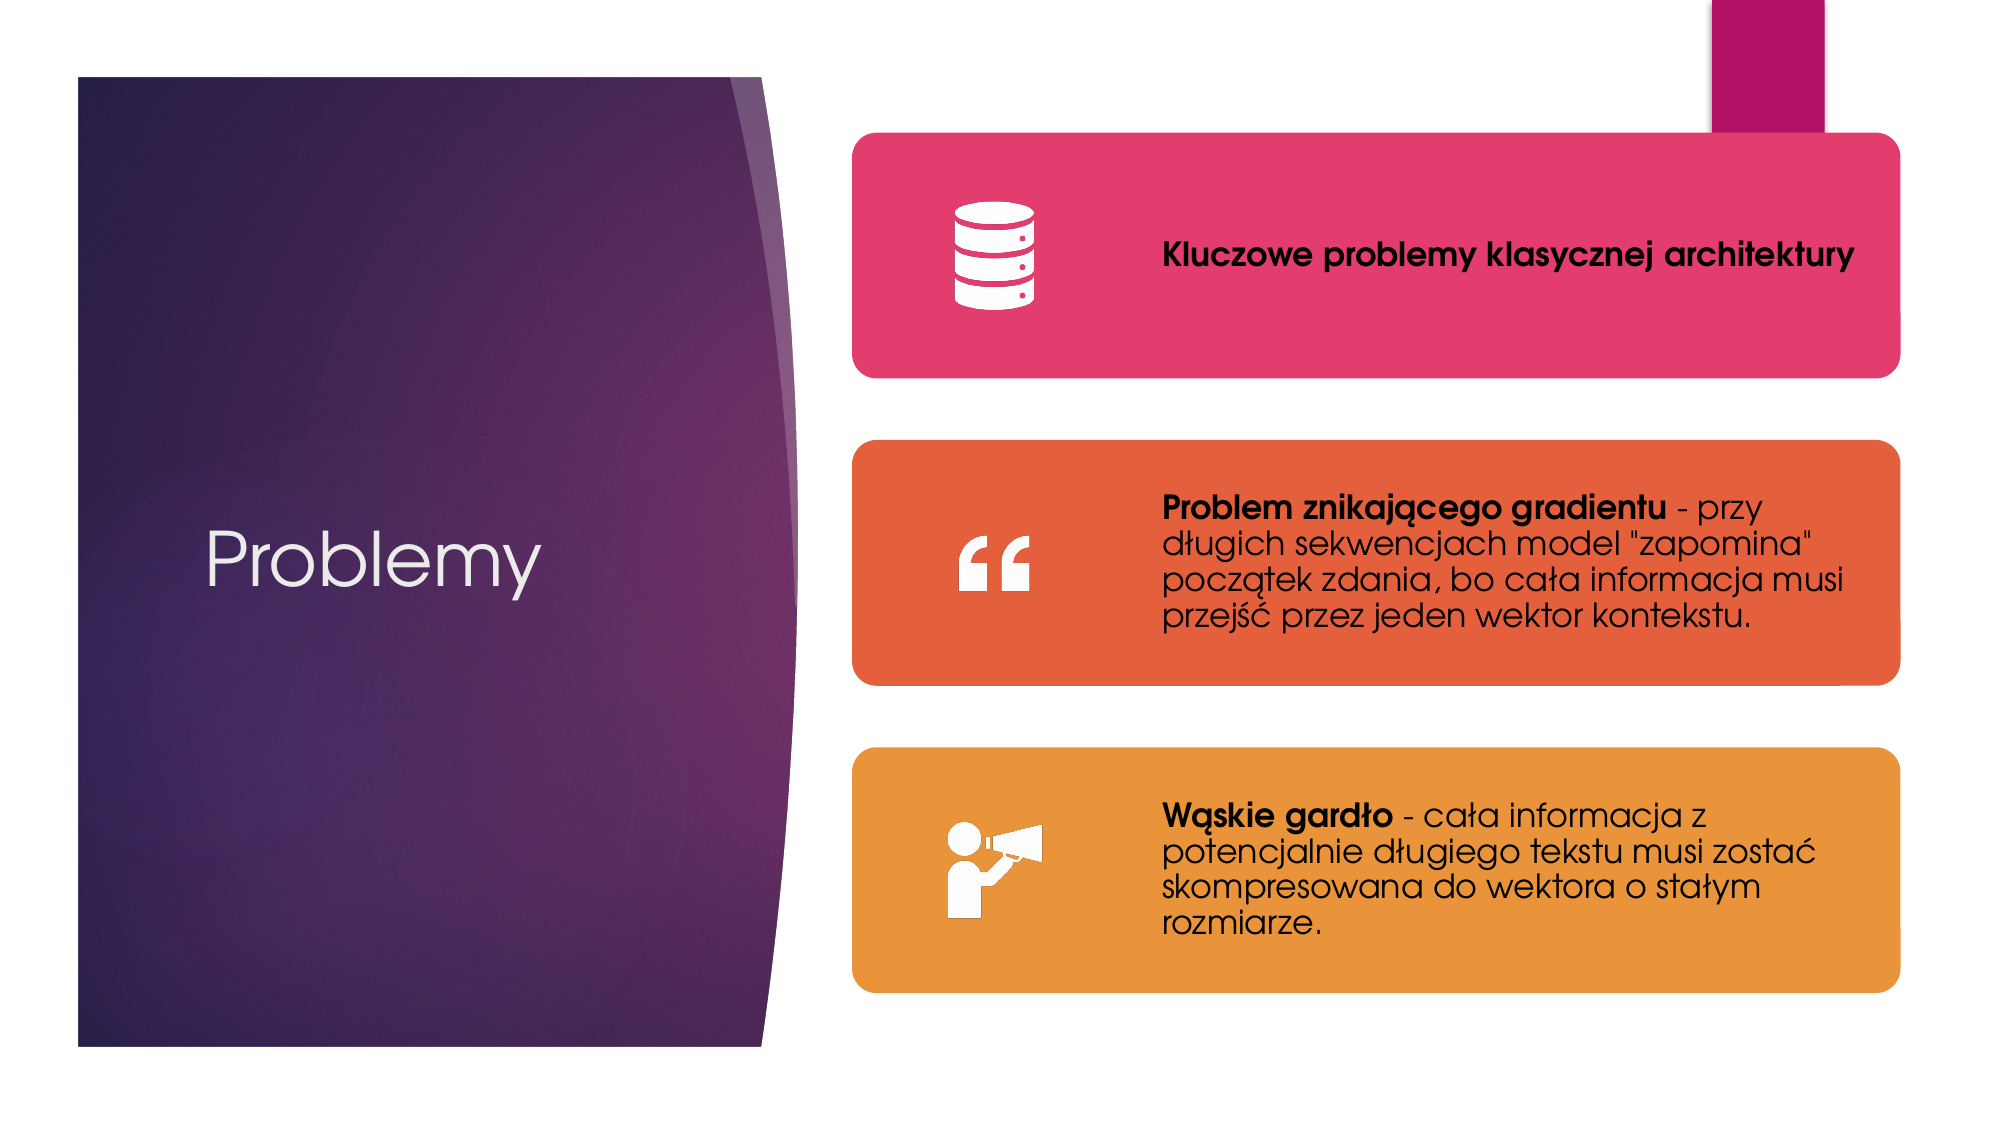

Kluczowe problemy klasycznej architektury
Problem znikającego gradientu - przy długich sekwencjach model "zapomina" początek zdania, bo cała informacja musi przejść przez jeden wektor kontekstu.
Wąskie gardło - cała informacja z potencjalnie długiego tekstu musi zostać skompresowana do wektora o stałym rozmiarze.
# Problemy